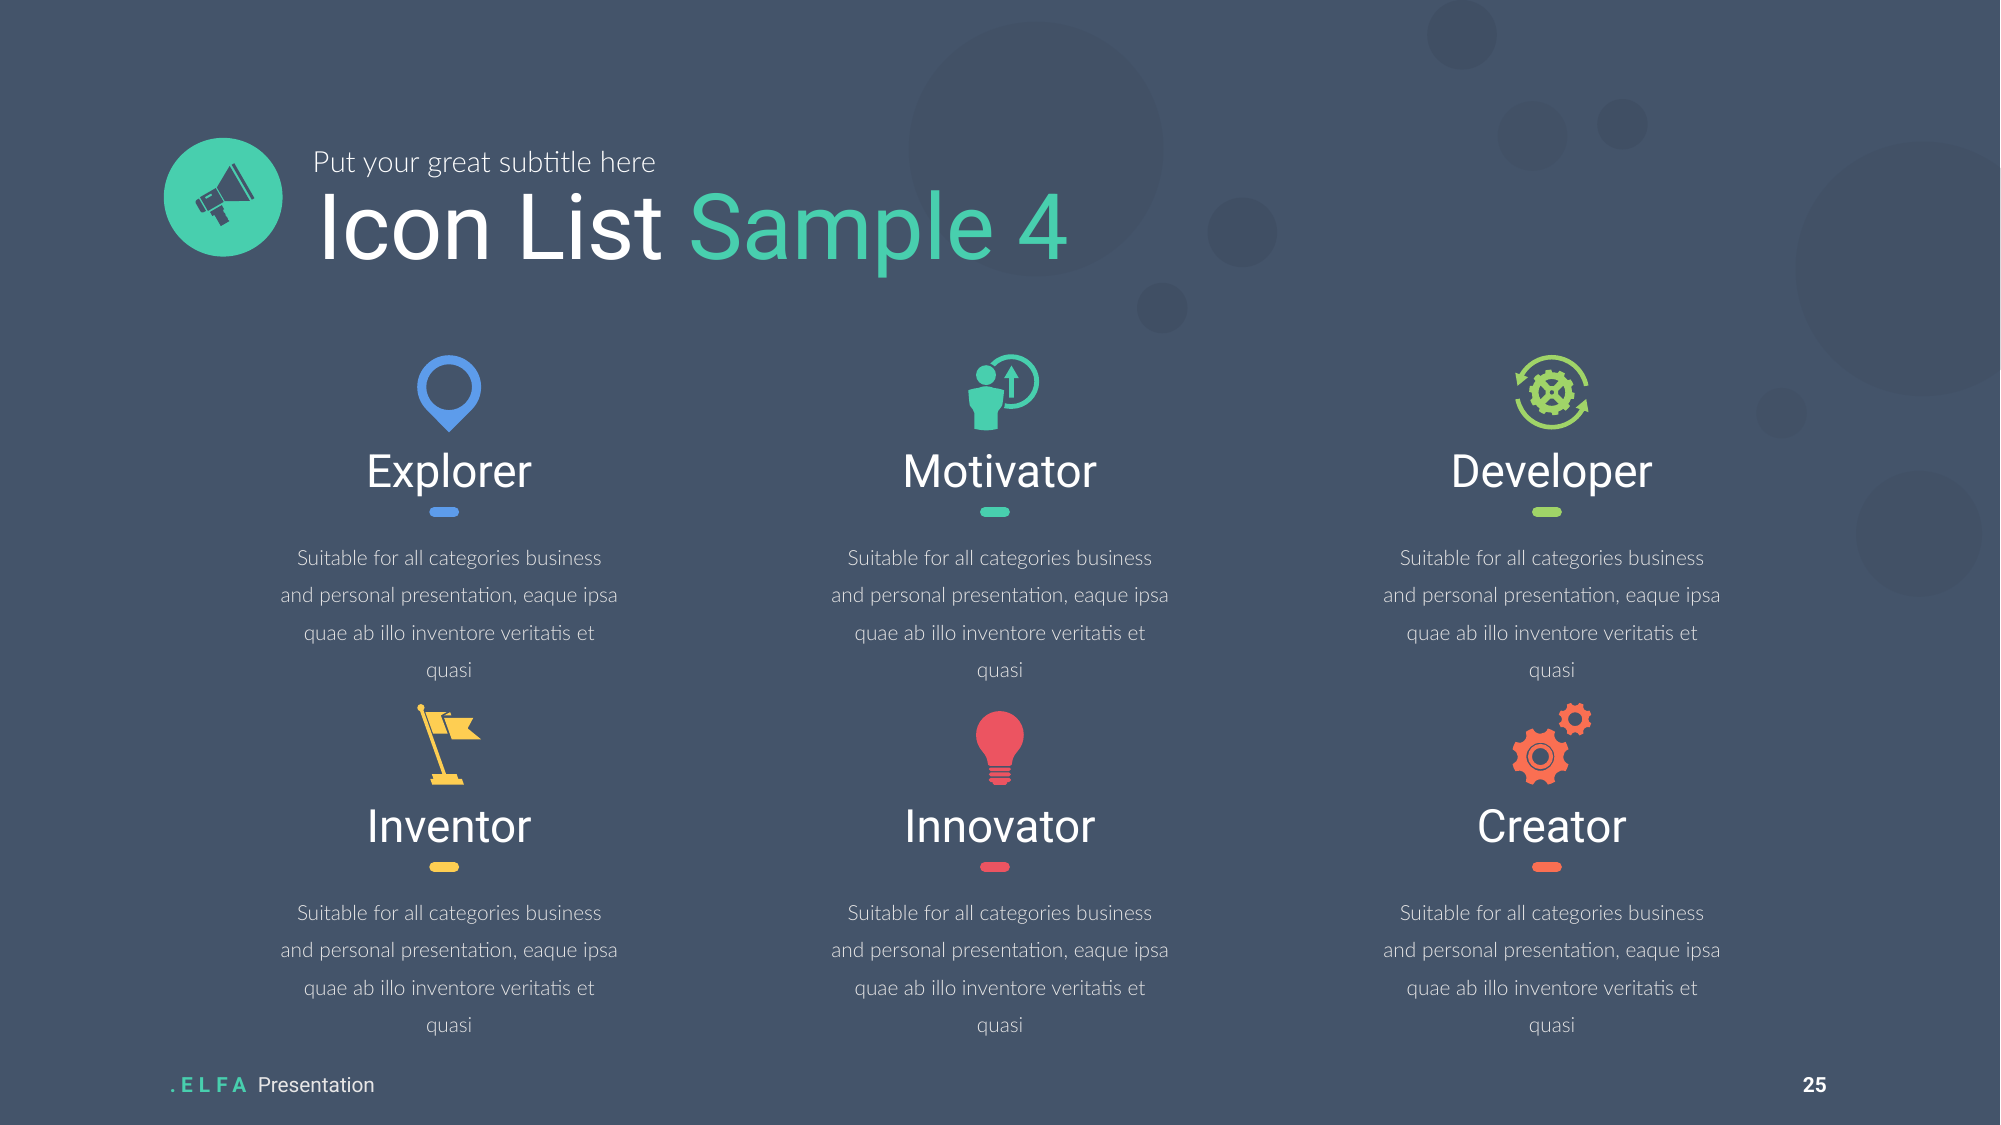

Put your great subtitle here

Icon List Sample 4

Developer
Explorer
Motivator
Suitable for all categories business and personal presentation, eaque ipsa quae ab illo inventore veritatis et quasi
Suitable for all categories business and personal presentation, eaque ipsa quae ab illo inventore veritatis et quasi
Suitable for all categories business and personal presentation, eaque ipsa quae ab illo inventore veritatis et quasi

Inventor
Innovator
Creator
Suitable for all categories business and personal presentation, eaque ipsa quae ab illo inventore veritatis et quasi
Suitable for all categories business and personal presentation, eaque ipsa quae ab illo inventore veritatis et quasi
Suitable for all categories business and personal presentation, eaque ipsa quae ab illo inventore veritatis et quasi